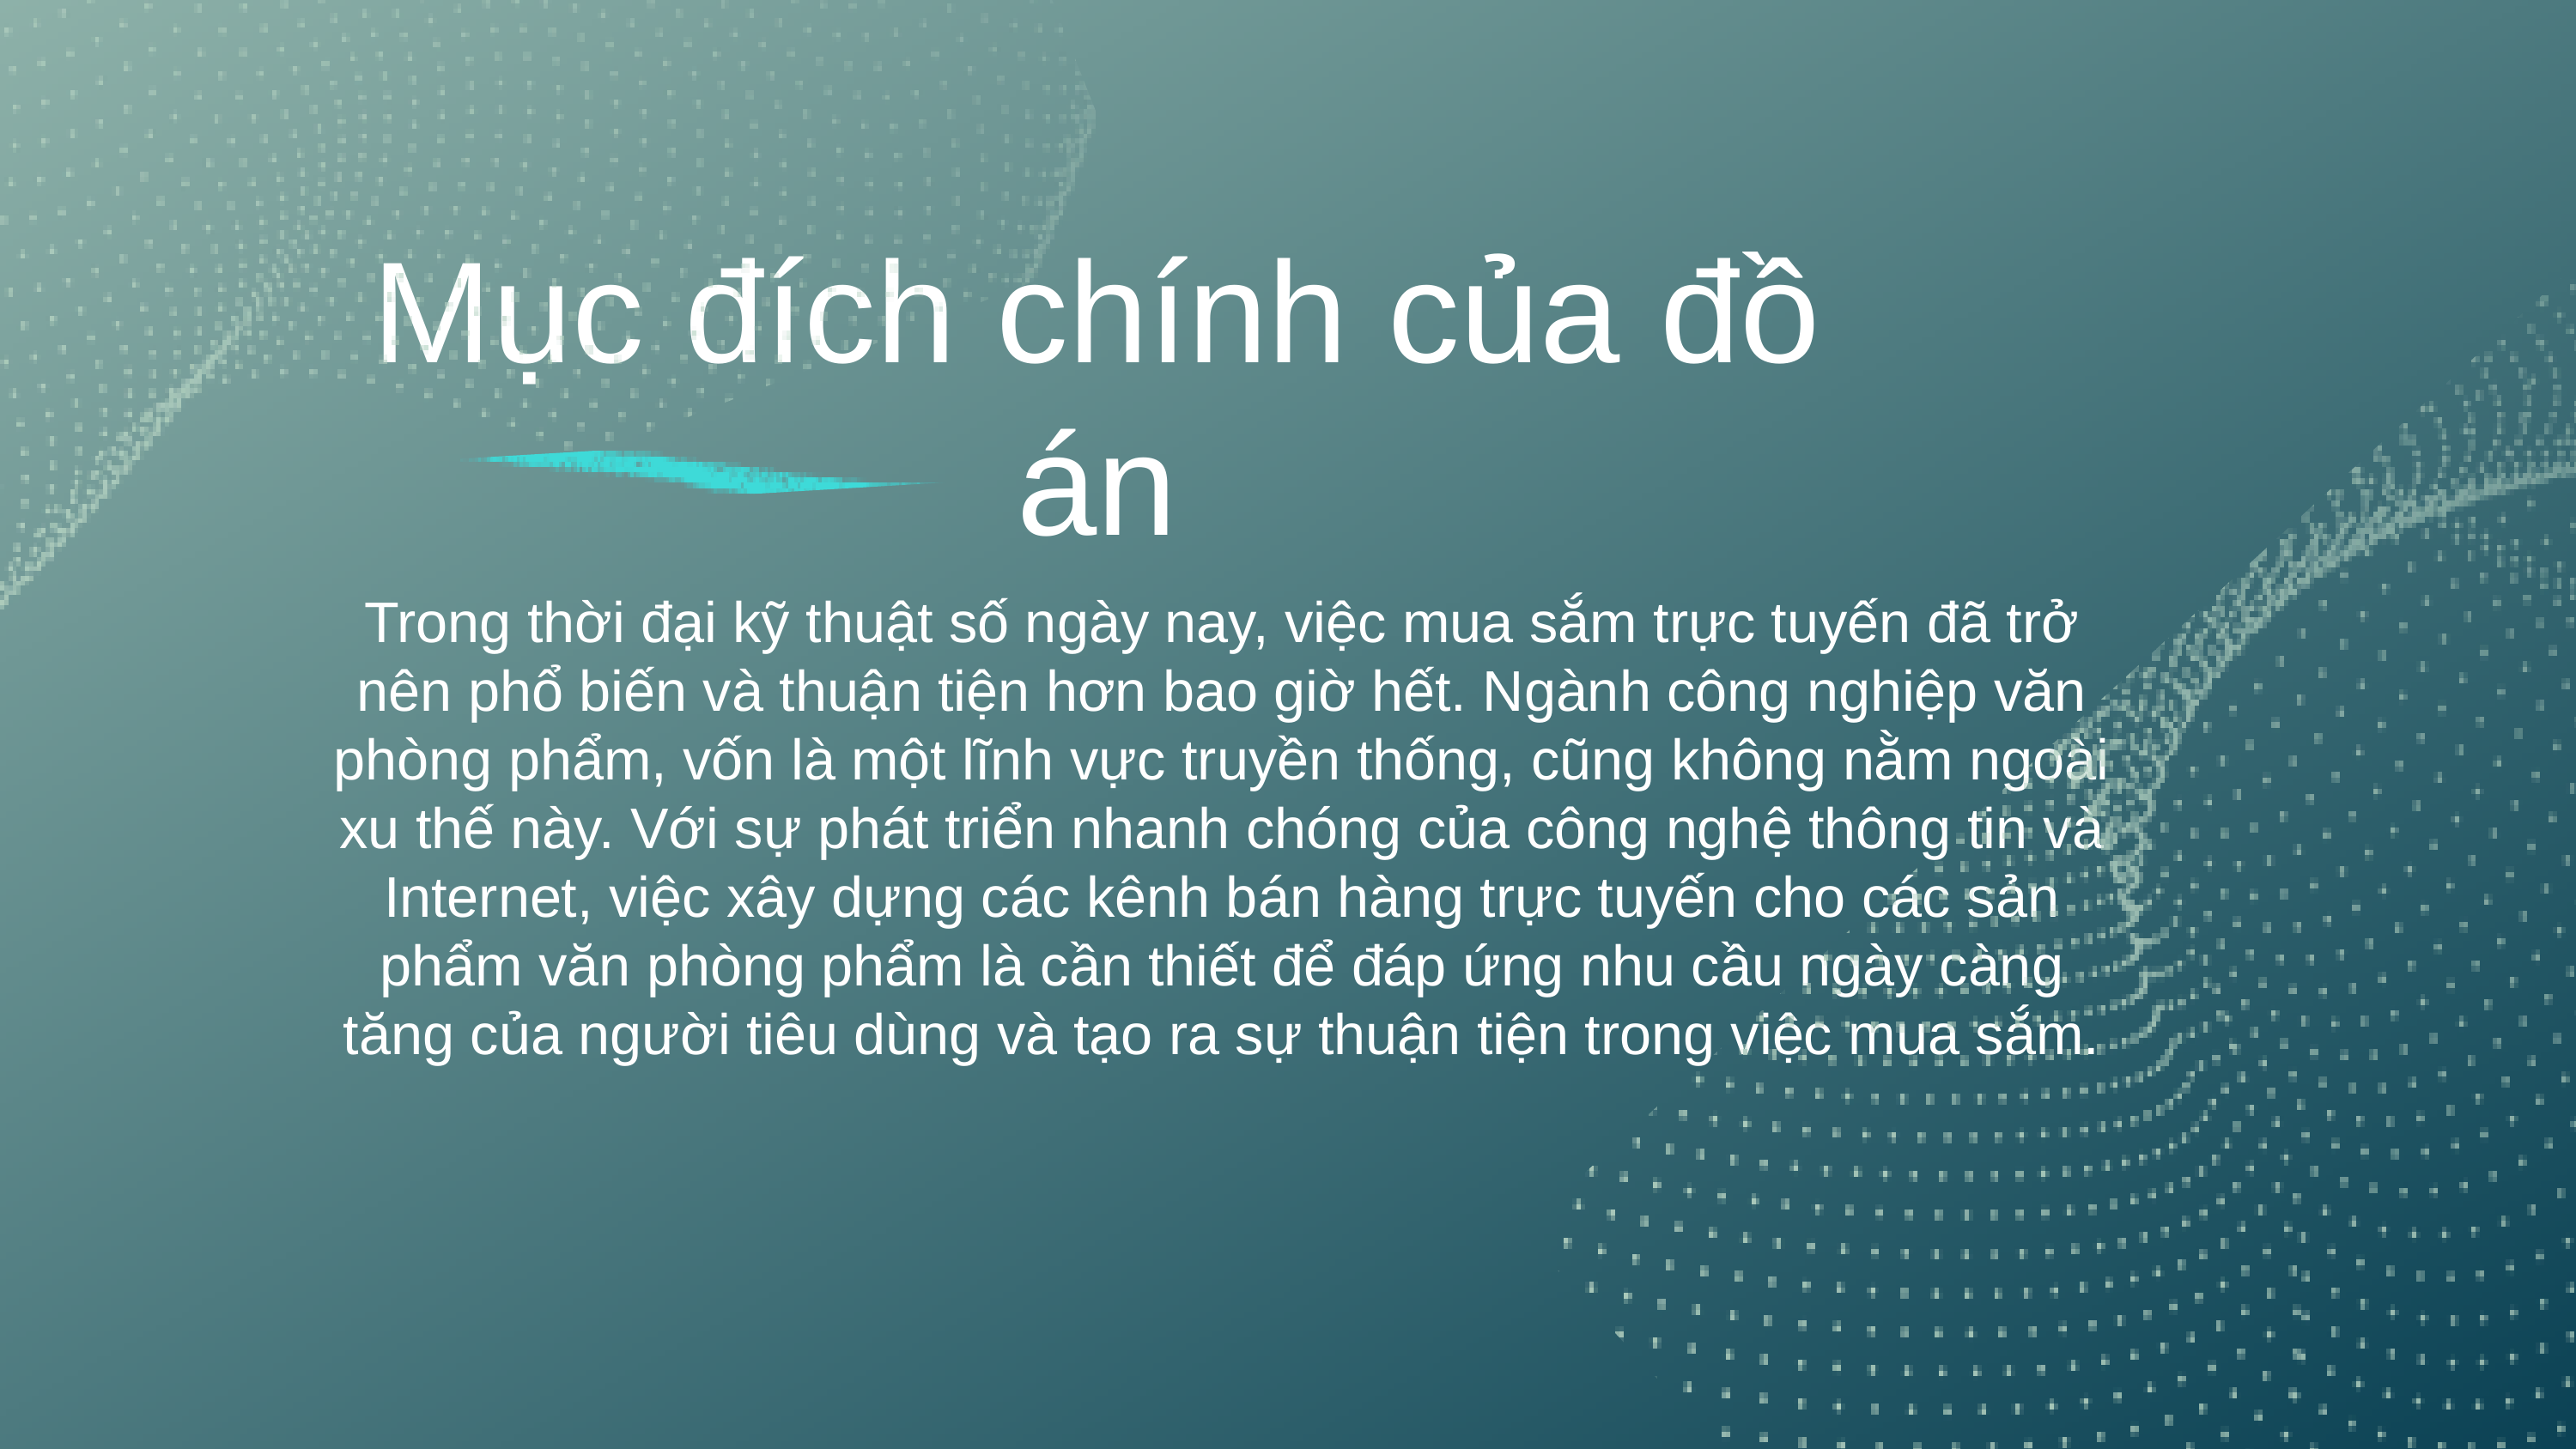

Mục đích chính của đồ án

Trong thời đại kỹ thuật số ngày nay, việc mua sắm trực tuyến đã trở nên phổ biến và thuận tiện hơn bao giờ hết. Ngành công nghiệp văn phòng phẩm, vốn là một lĩnh vực truyền thống, cũng không nằm ngoài xu thế này. Với sự phát triển nhanh chóng của công nghệ thông tin và Internet, việc xây dựng các kênh bán hàng trực tuyến cho các sản phẩm văn phòng phẩm là cần thiết để đáp ứng nhu cầu ngày càng tăng của người tiêu dùng và tạo ra sự thuận tiện trong việc mua sắm.